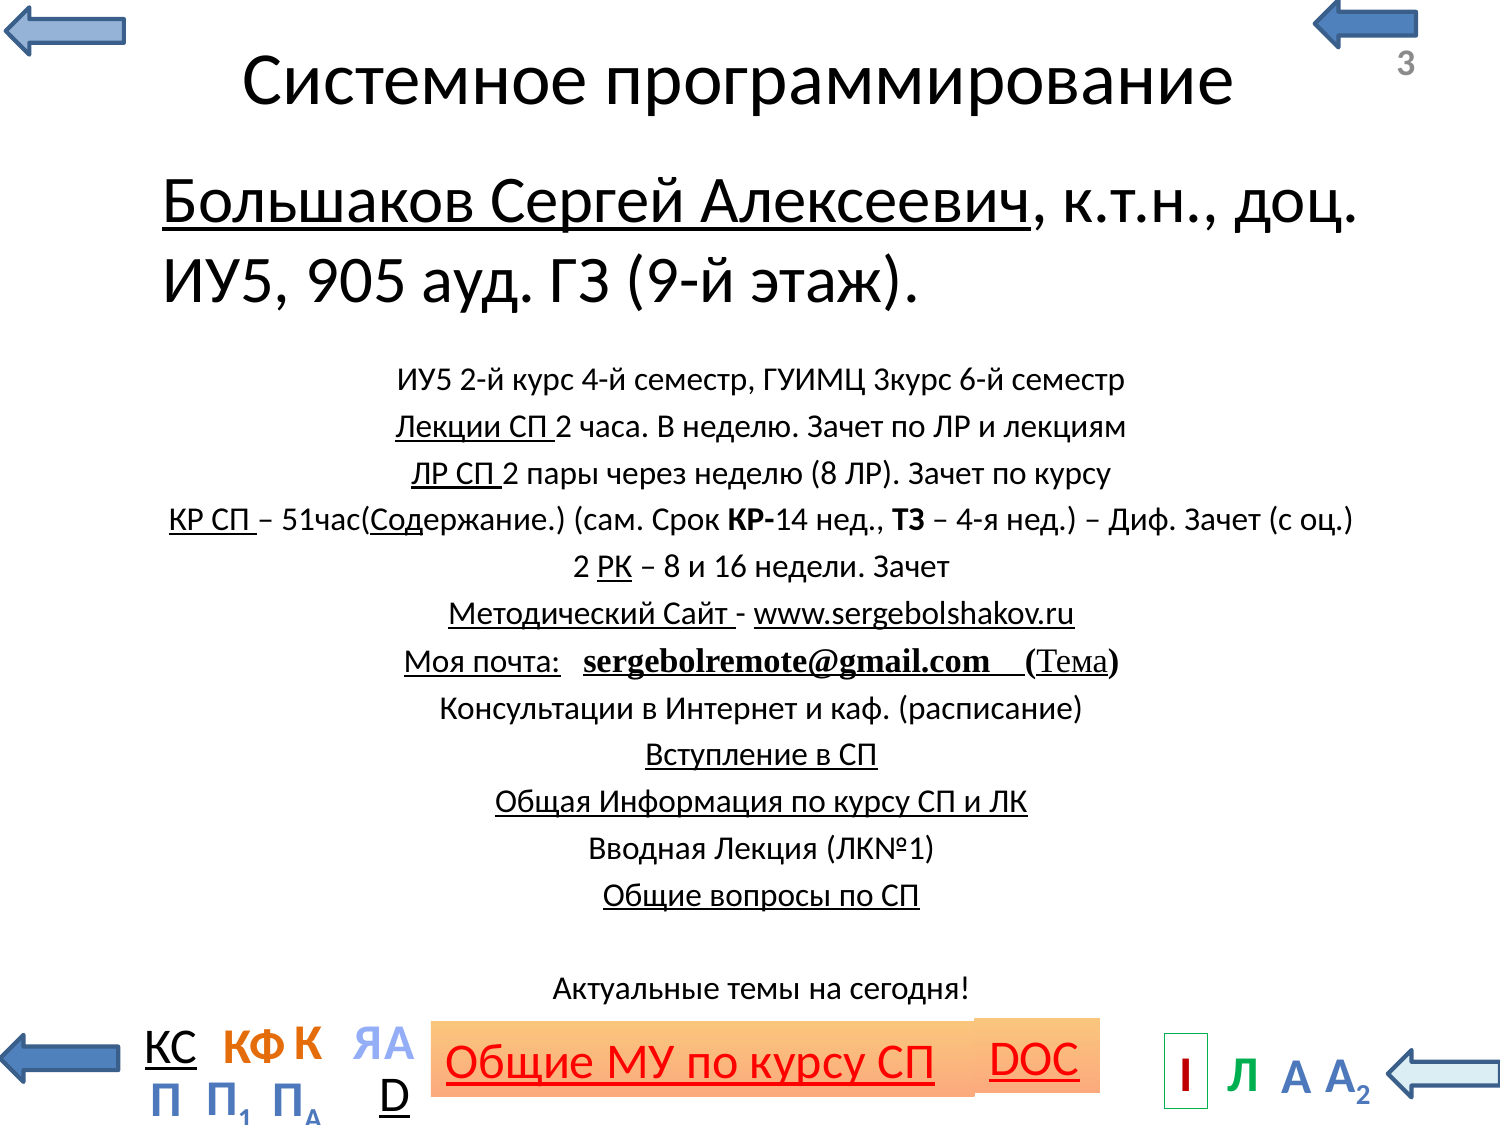

# Системное программирование
Большаков Сергей Алексеевич, к.т.н., доц. ИУ5, 905 ауд. ГЗ (9-й этаж).
ИУ5 2-й курс 4-й семестр, ГУИМЦ 3курс 6-й семестр
Лекции СП 2 часа. В неделю. Зачет по ЛР и лекциям
ЛР СП 2 пары через неделю (8 ЛР). Зачет по курсу
КР СП – 51час(Содержание.) (сам. Срок КР-14 нед., ТЗ – 4-я нед.) – Диф. Зачет (с оц.)
2 РК – 8 и 16 недели. Зачет
Методический Сайт - www.sergebolshakov.ru
Моя почта:   sergebolremote@gmail.com    (Тема)
Консультации в Интернет и каф. (расписание)
Вступление в СП
Общая Информация по курсу СП и ЛК
Вводная Лекция (ЛК№1)
Общие вопросы по СП

Актуальные темы на сегодня!